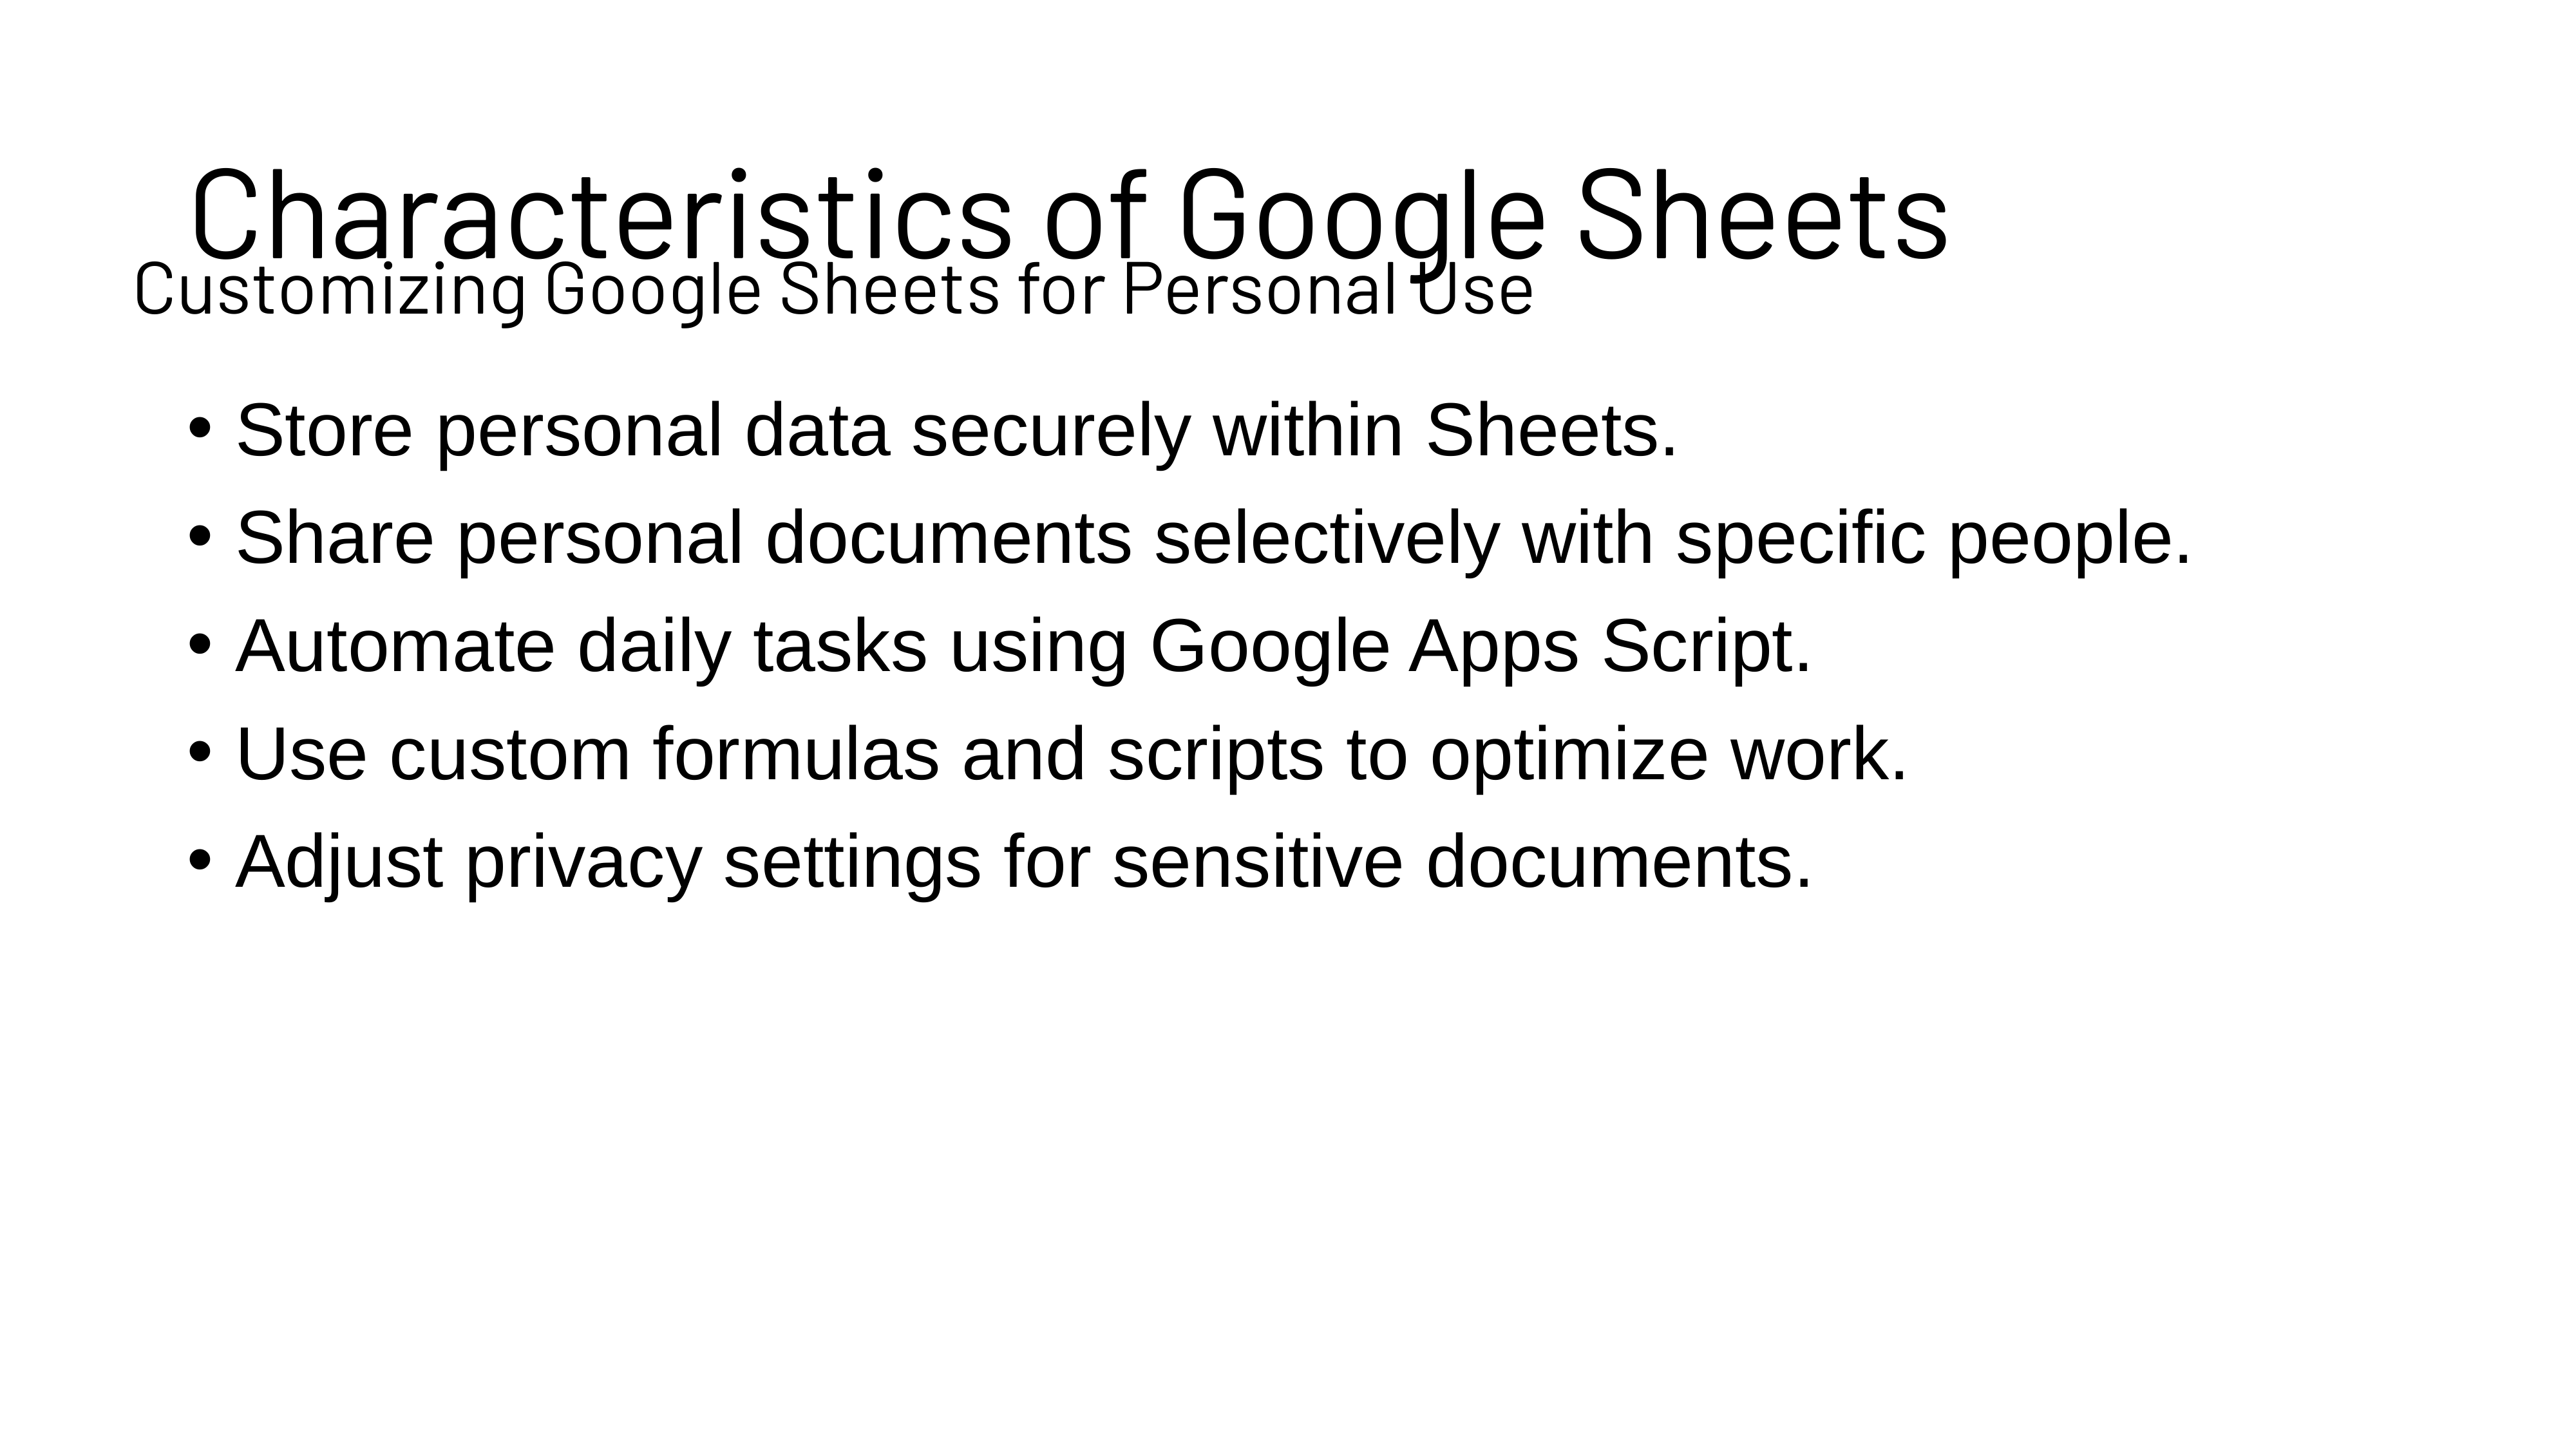

# Characteristics of Google Sheets
Customizing Google Sheets for Personal Use
Store personal data securely within Sheets.
Share personal documents selectively with specific people.
Automate daily tasks using Google Apps Script.
Use custom formulas and scripts to optimize work.
Adjust privacy settings for sensitive documents.